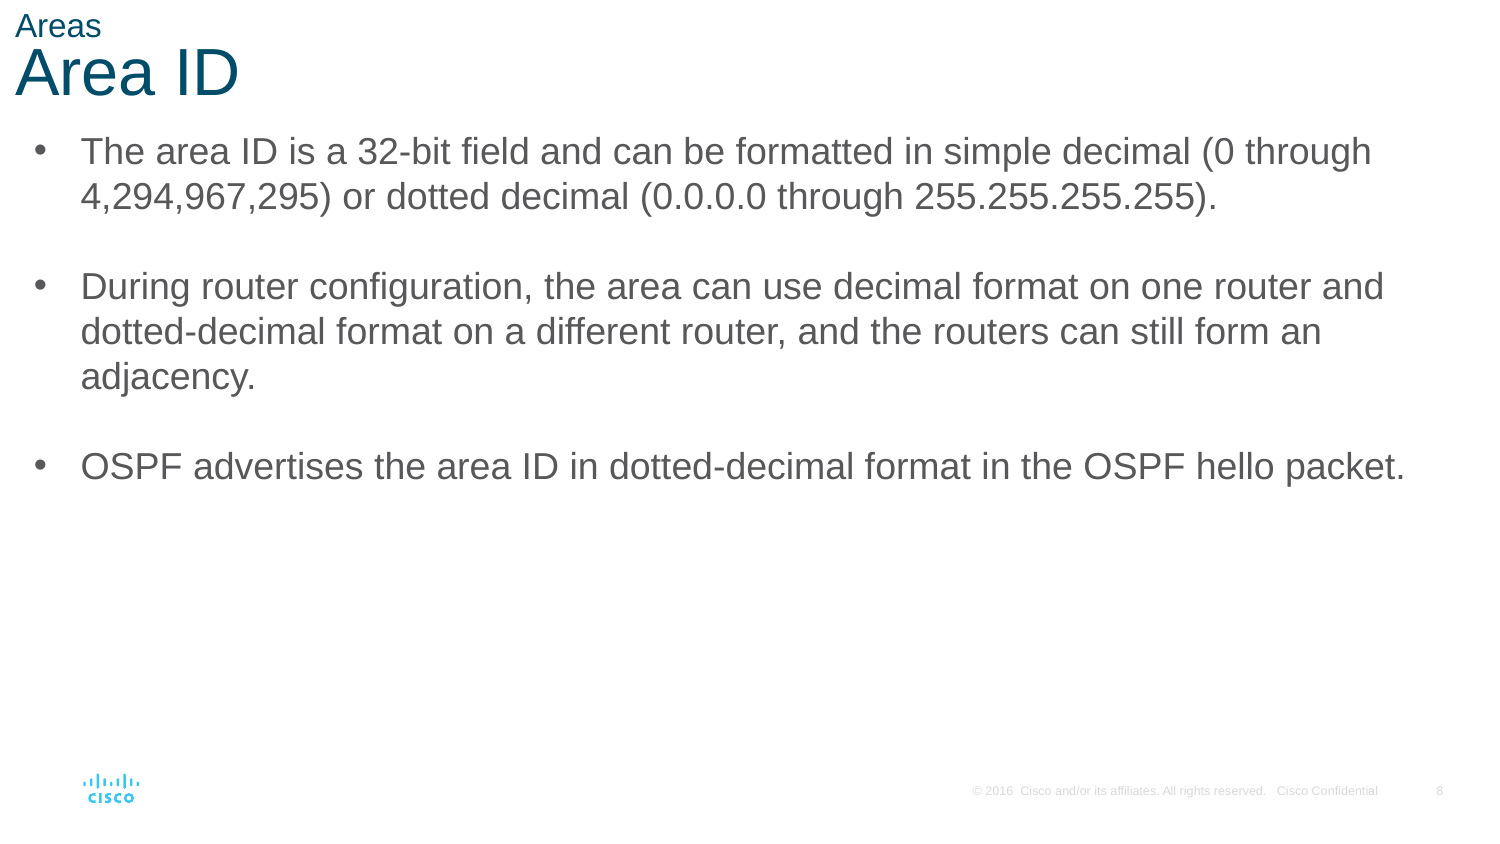

# Areas Area ID
The area ID is a 32-bit field and can be formatted in simple decimal (0 through 4,294,967,295) or dotted decimal (0.0.0.0 through 255.255.255.255).

During router configuration, the area can use decimal format on one router and dotted-decimal format on a different router, and the routers can still form an adjacency.

OSPF advertises the area ID in dotted-decimal format in the OSPF hello packet.